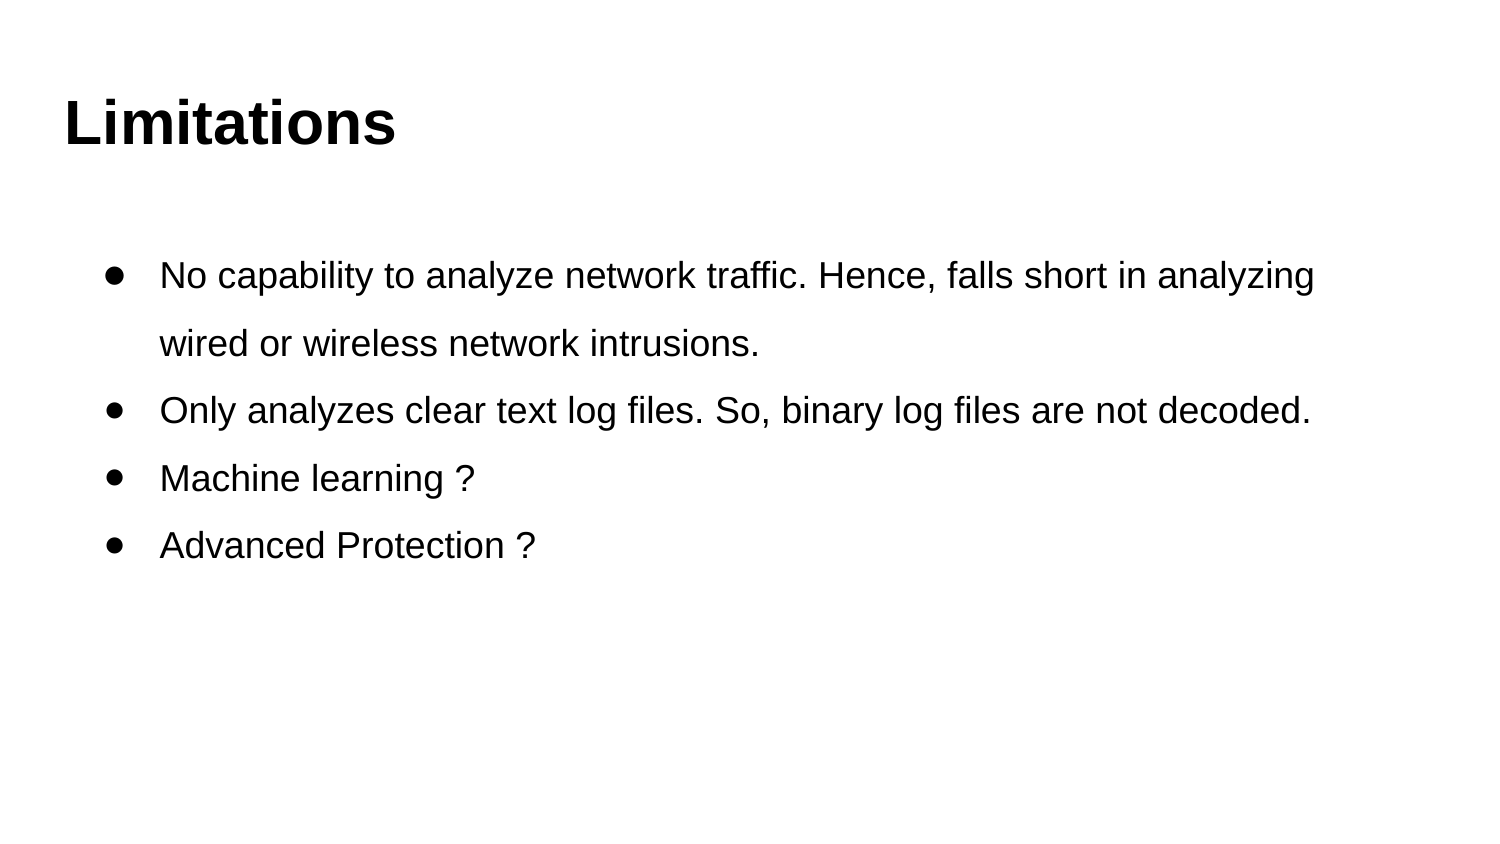

# Limitations
No capability to analyze network traffic. Hence, falls short in analyzing wired or wireless network intrusions.
Only analyzes clear text log files. So, binary log files are not decoded.
Machine learning ?
Advanced Protection ?